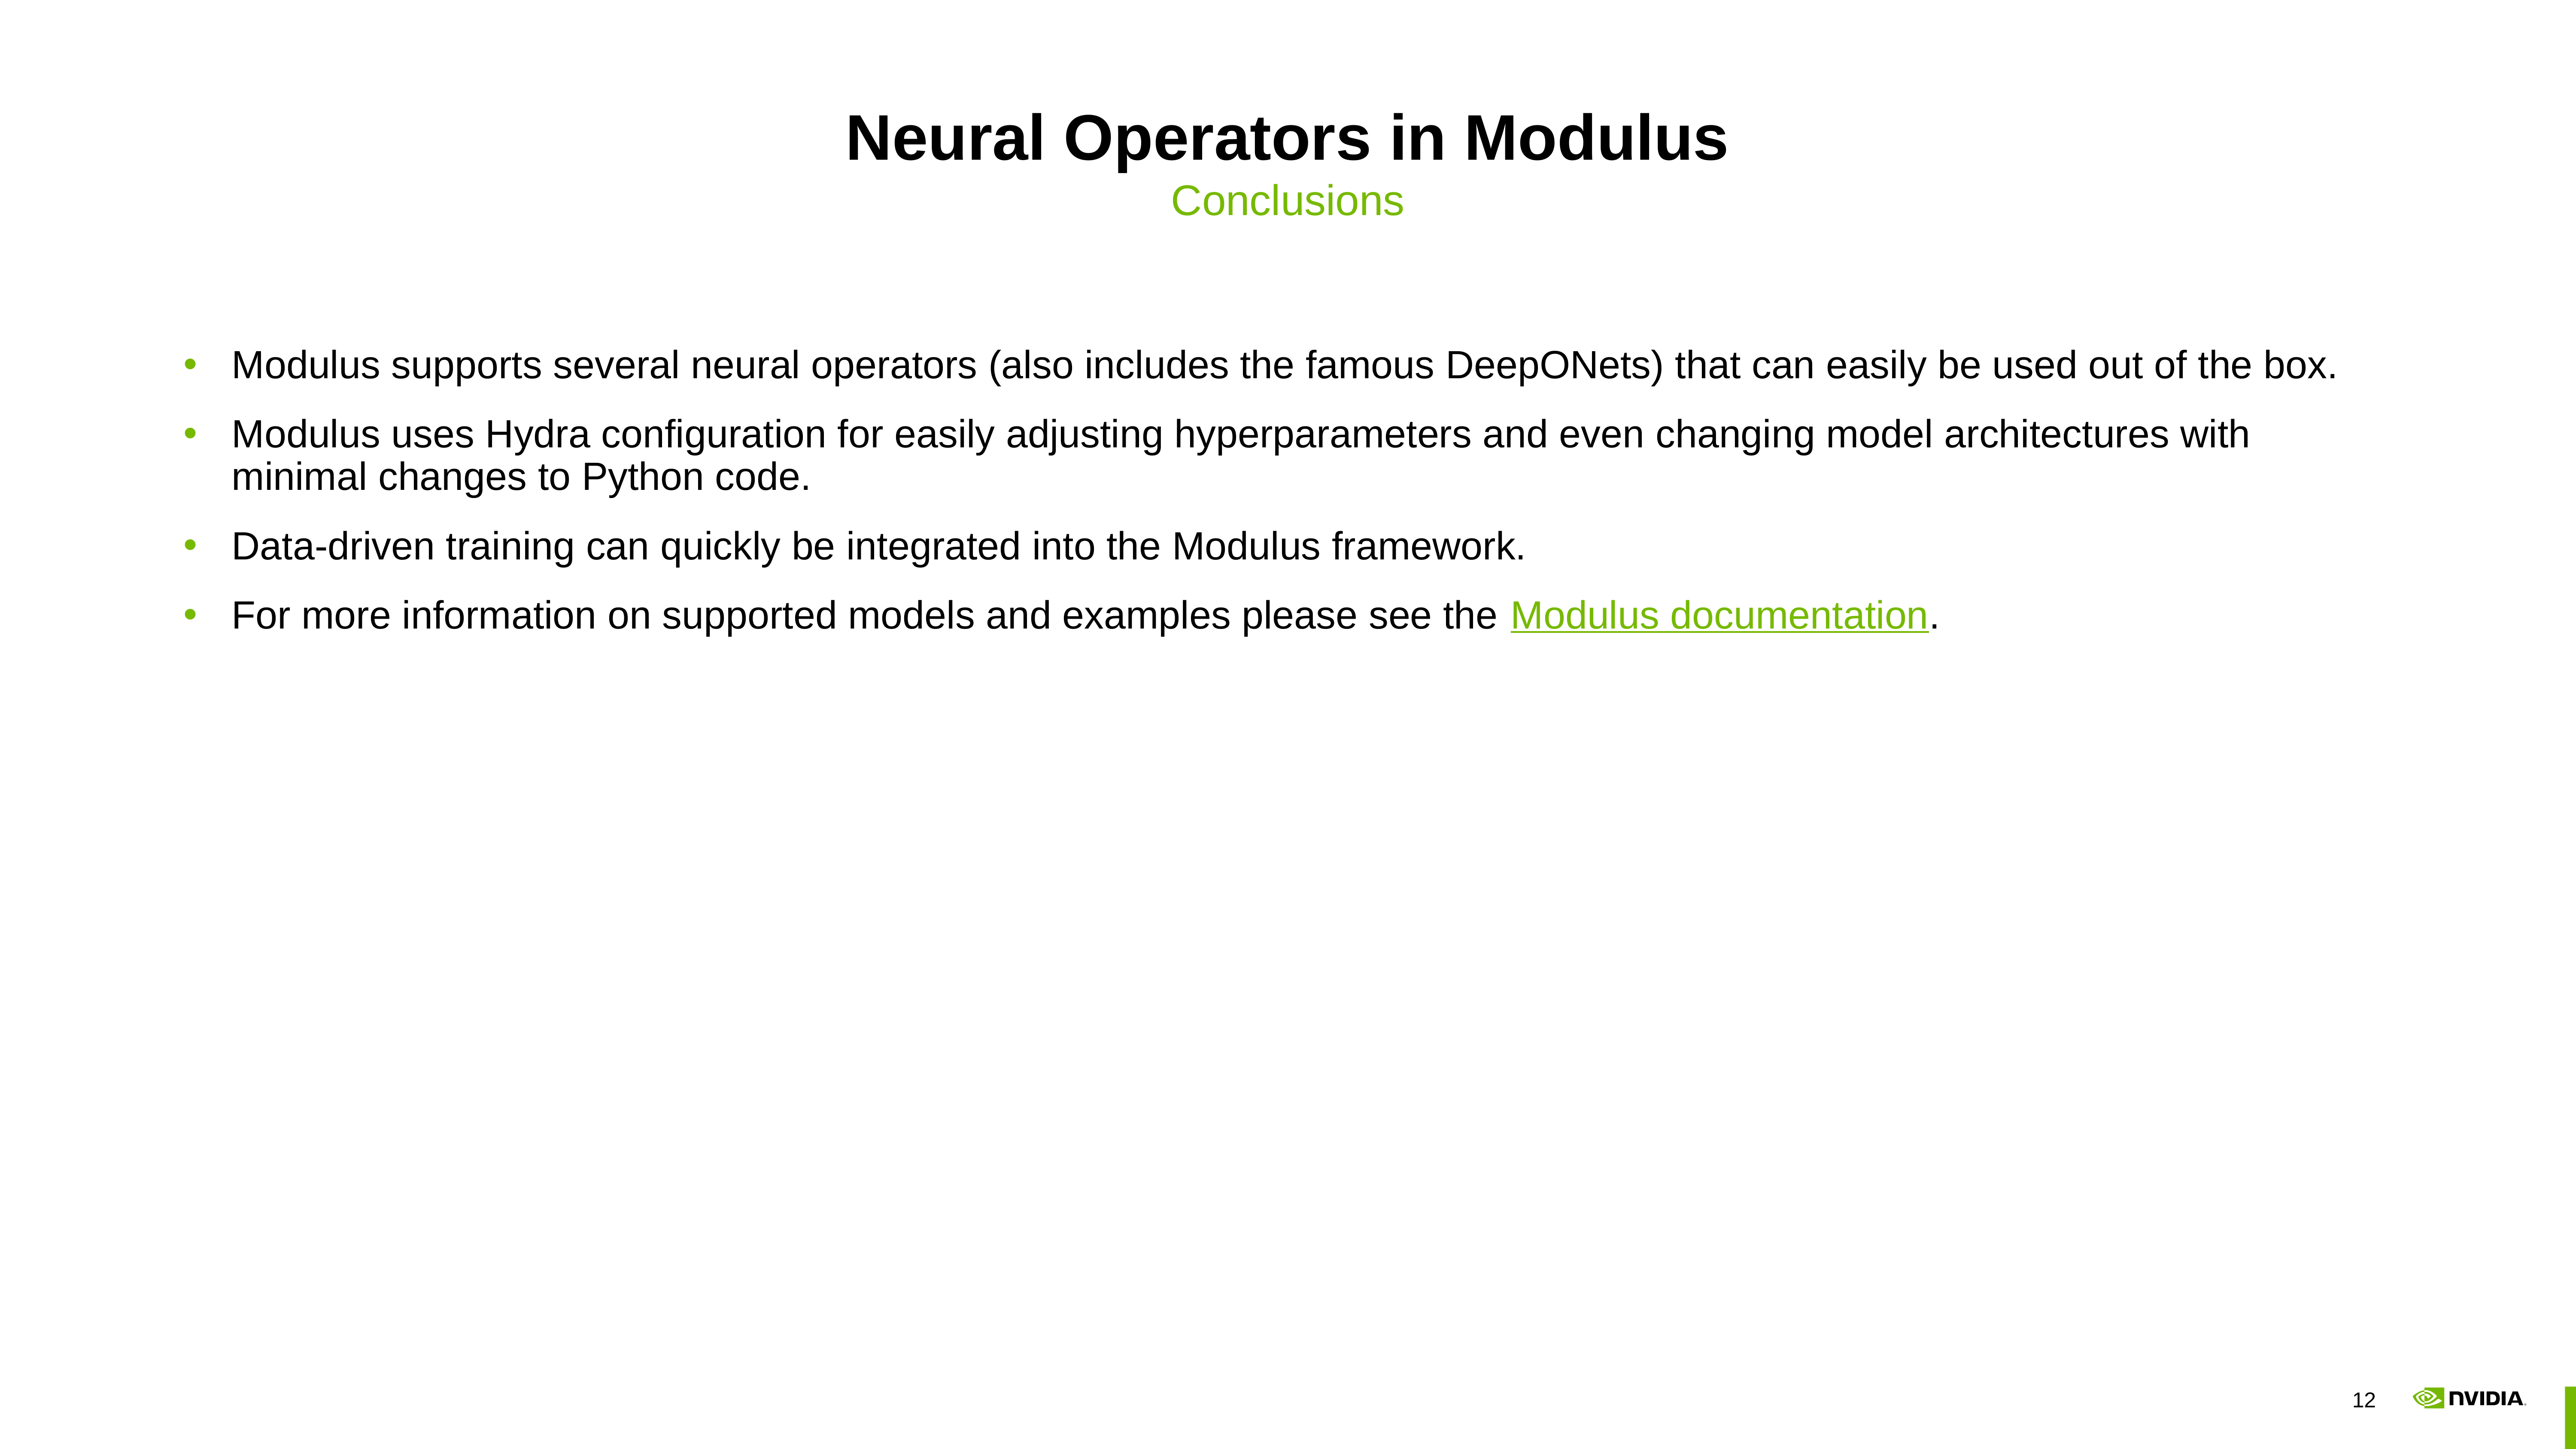

# Neural Operators in Modulus
Conclusions
Modulus supports several neural operators (also includes the famous DeepONets) that can easily be used out of the box.
Modulus uses Hydra configuration for easily adjusting hyperparameters and even changing model architectures with minimal changes to Python code.
Data-driven training can quickly be integrated into the Modulus framework.
For more information on supported models and examples please see the Modulus documentation.